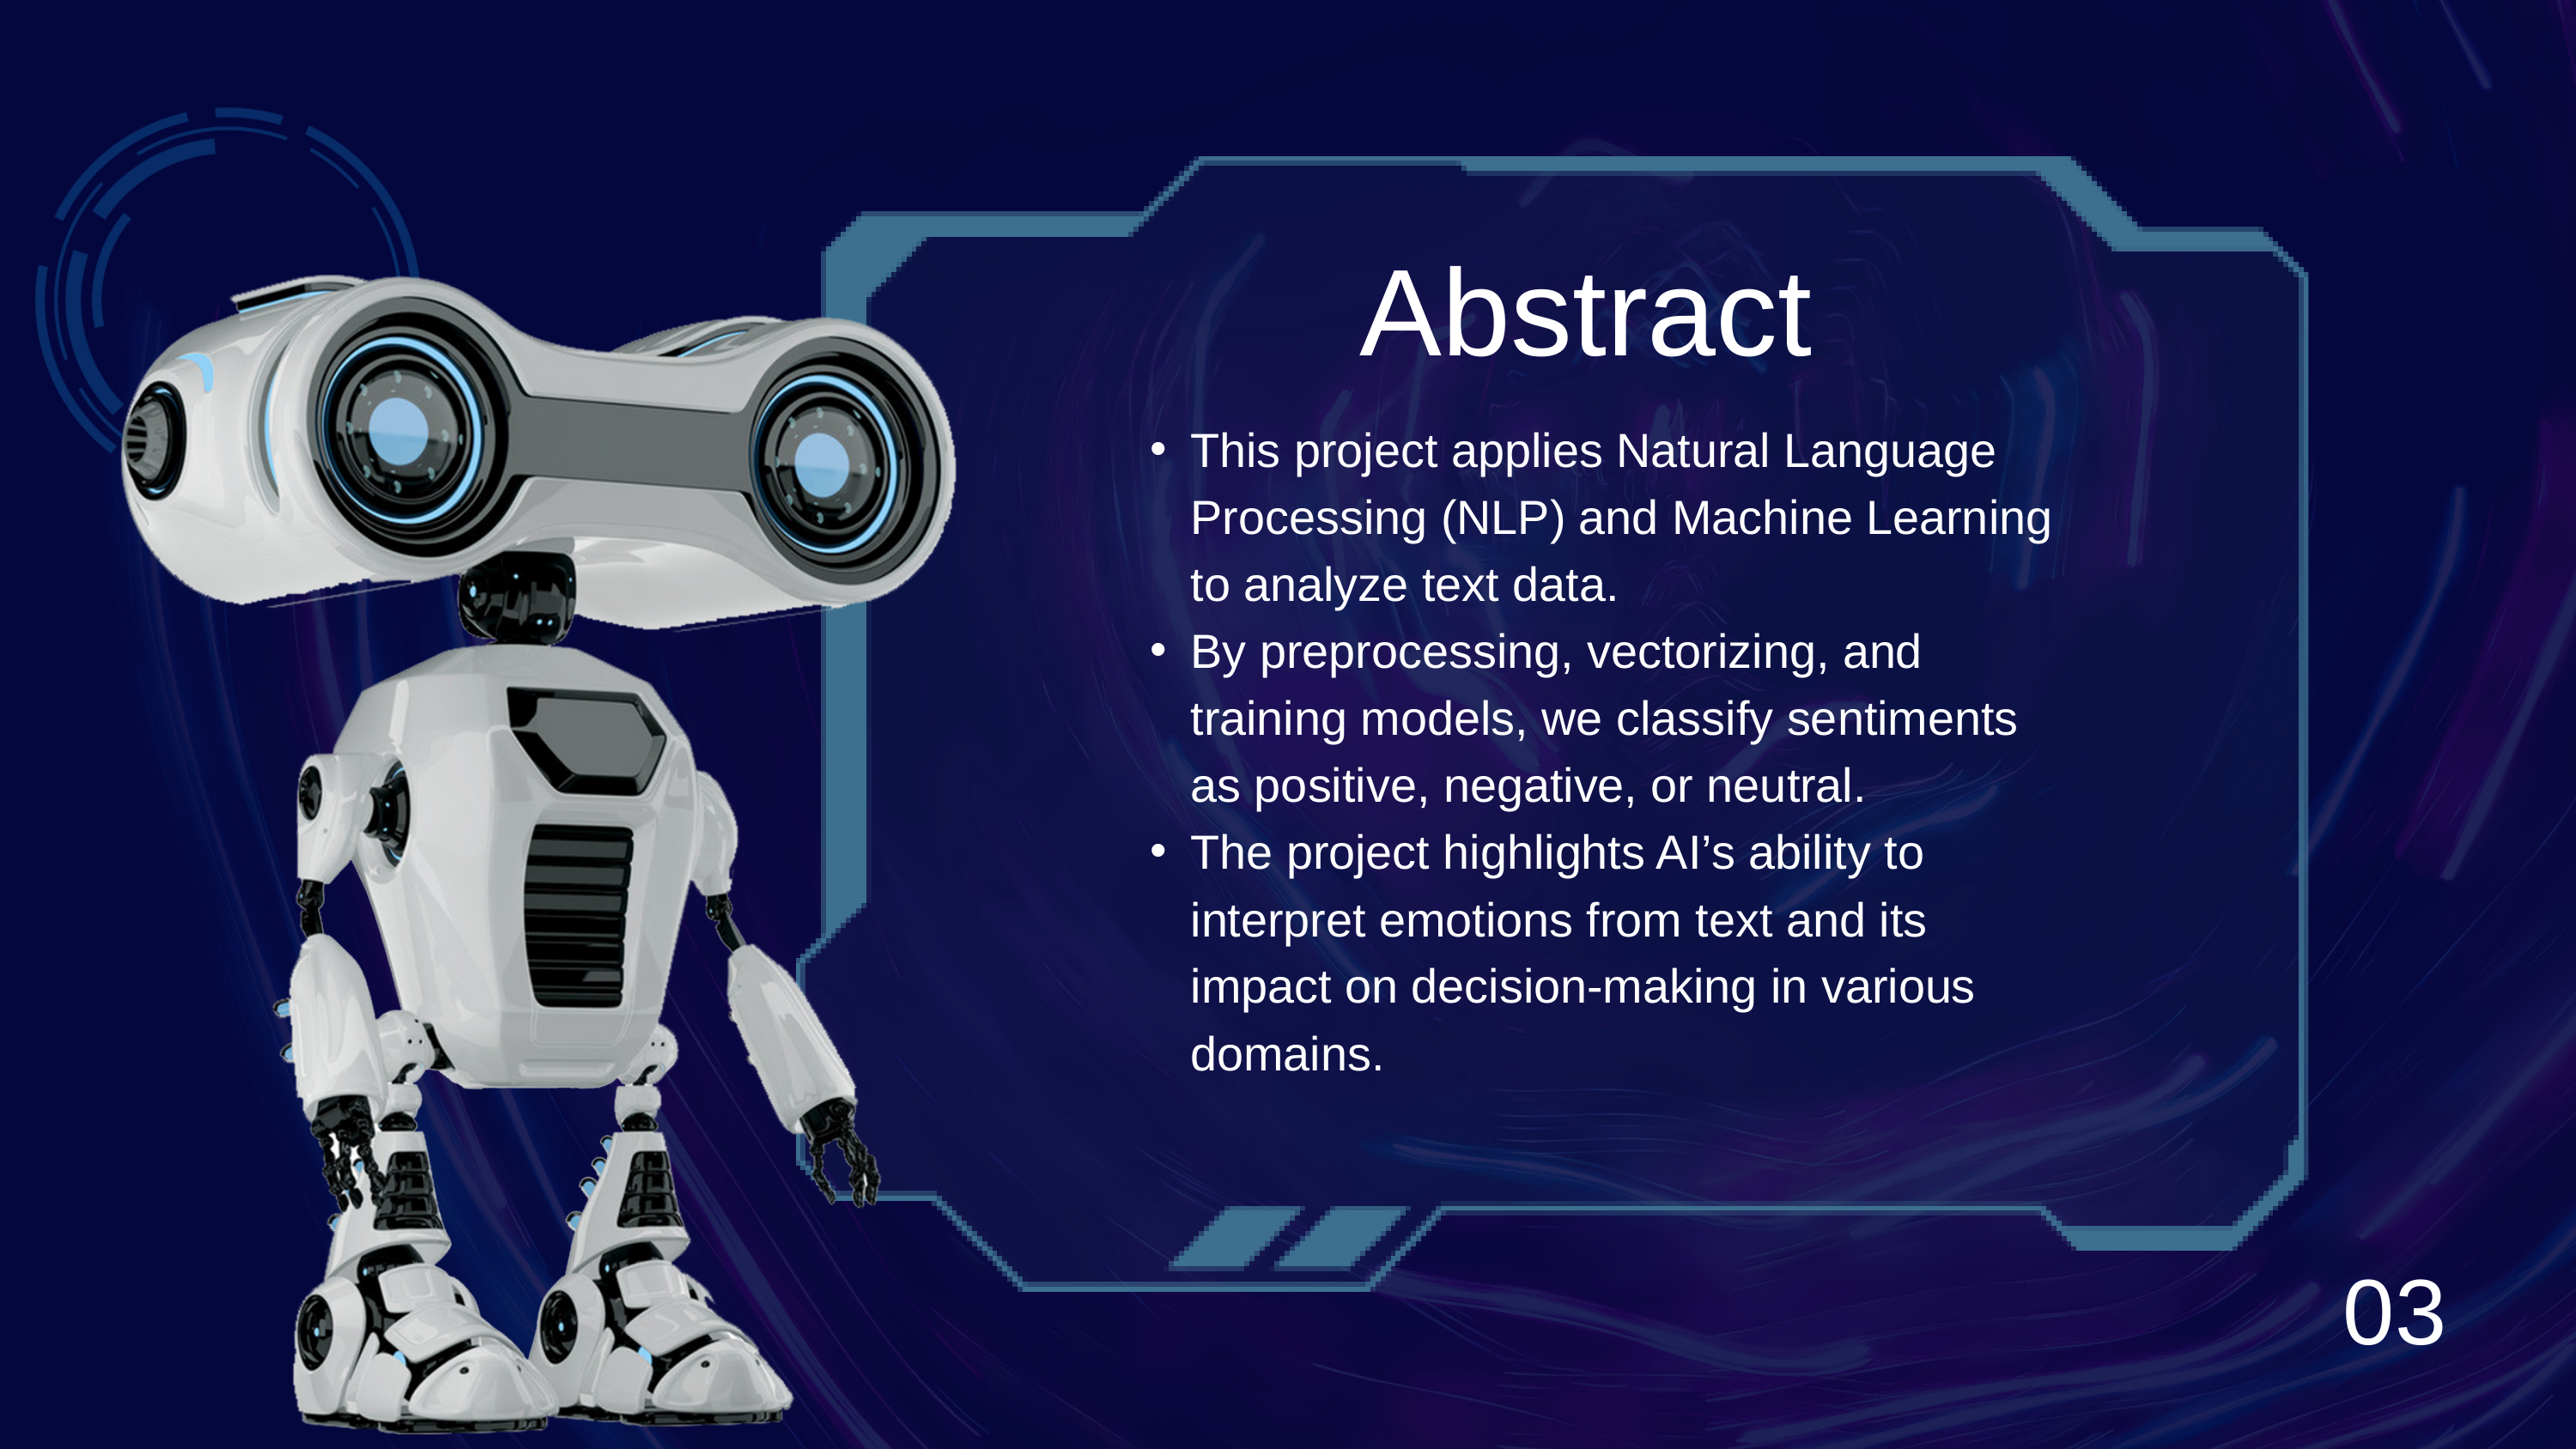

Abstract

This project applies Natural Language Processing (NLP) and Machine Learning to analyze text data.
By preprocessing, vectorizing, and training models, we classify sentiments as positive, negative, or neutral.
The project highlights AI’s ability to interpret emotions from text and its impact on decision-making in various domains.
03